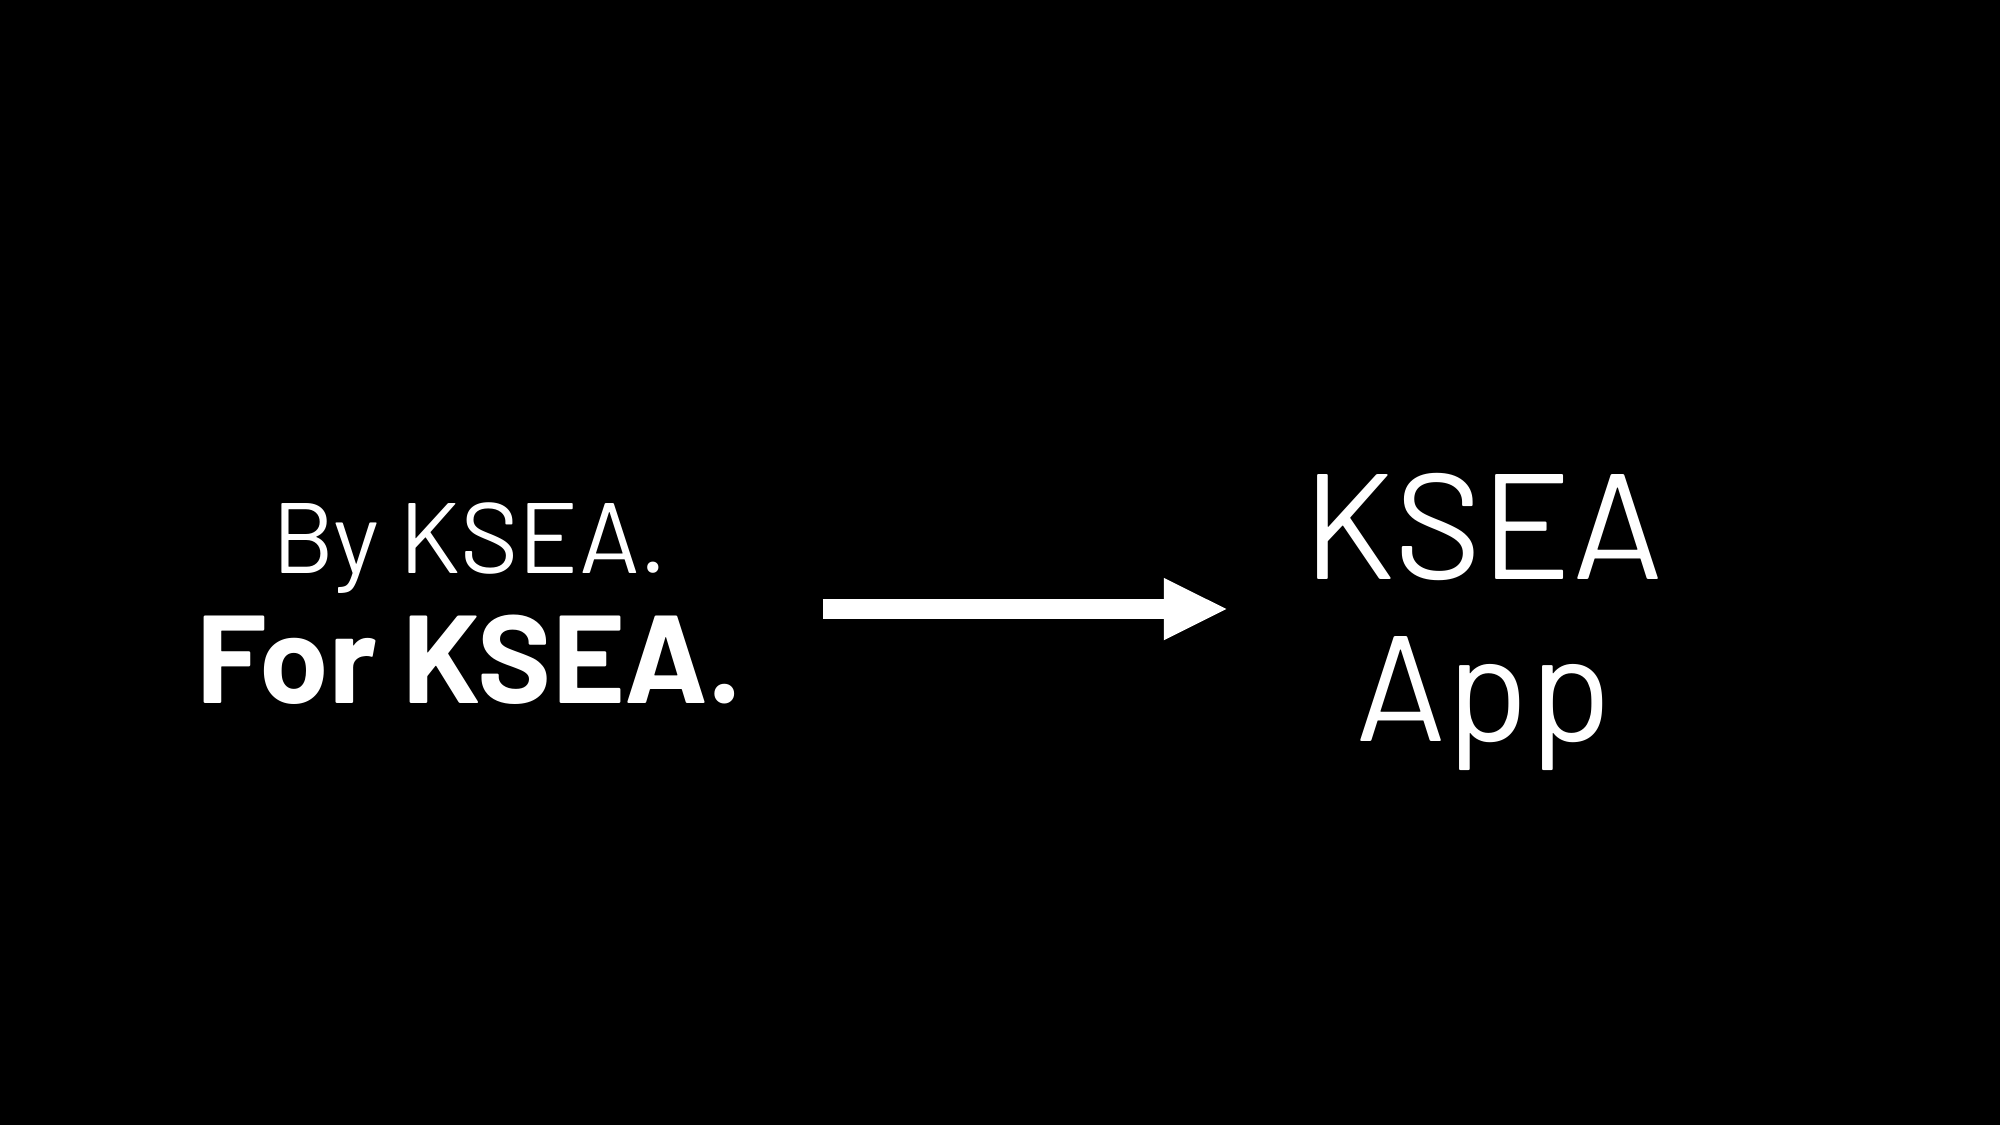

KSEA
App

# By KSEA. For KSEA.